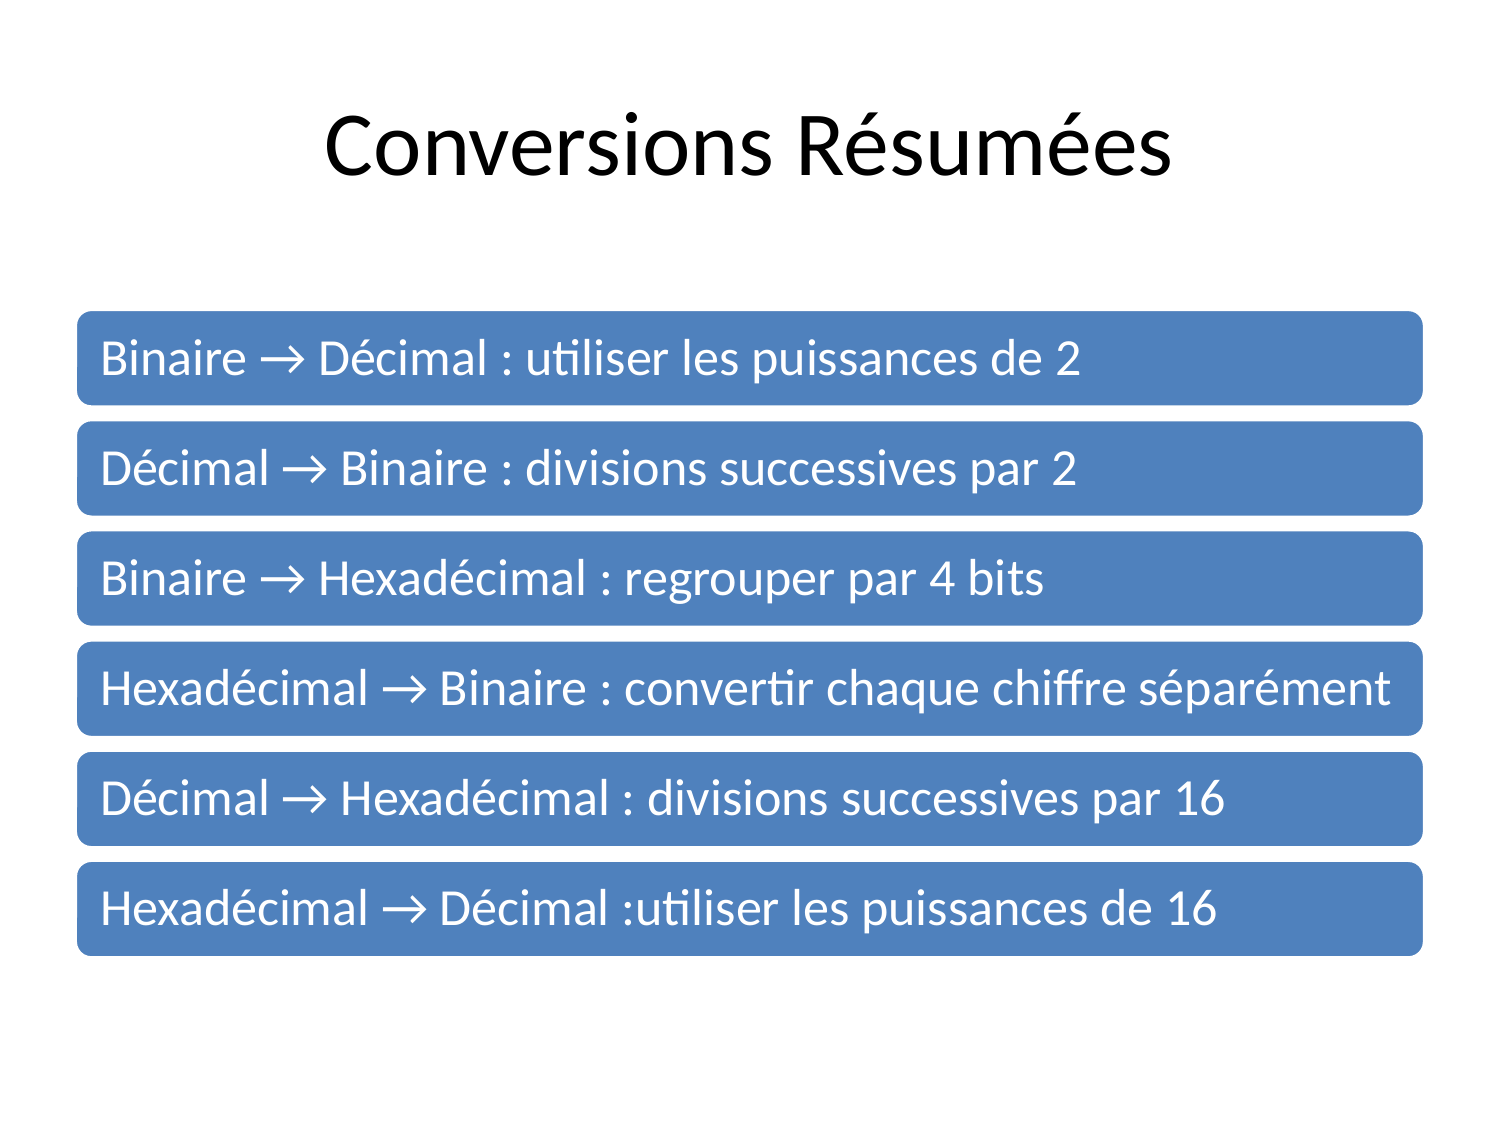

# Conversions Résumées
Binaire → Décimal : utiliser les puissances de 2
Décimal → Binaire : divisions successives par 2
Binaire → Hexadécimal : regrouper par 4 bits
Hexadécimal → Binaire : convertir chaque chiffre séparément
Décimal → Hexadécimal : divisions successives par 16
Hexadécimal → Décimal :utiliser les puissances de 16